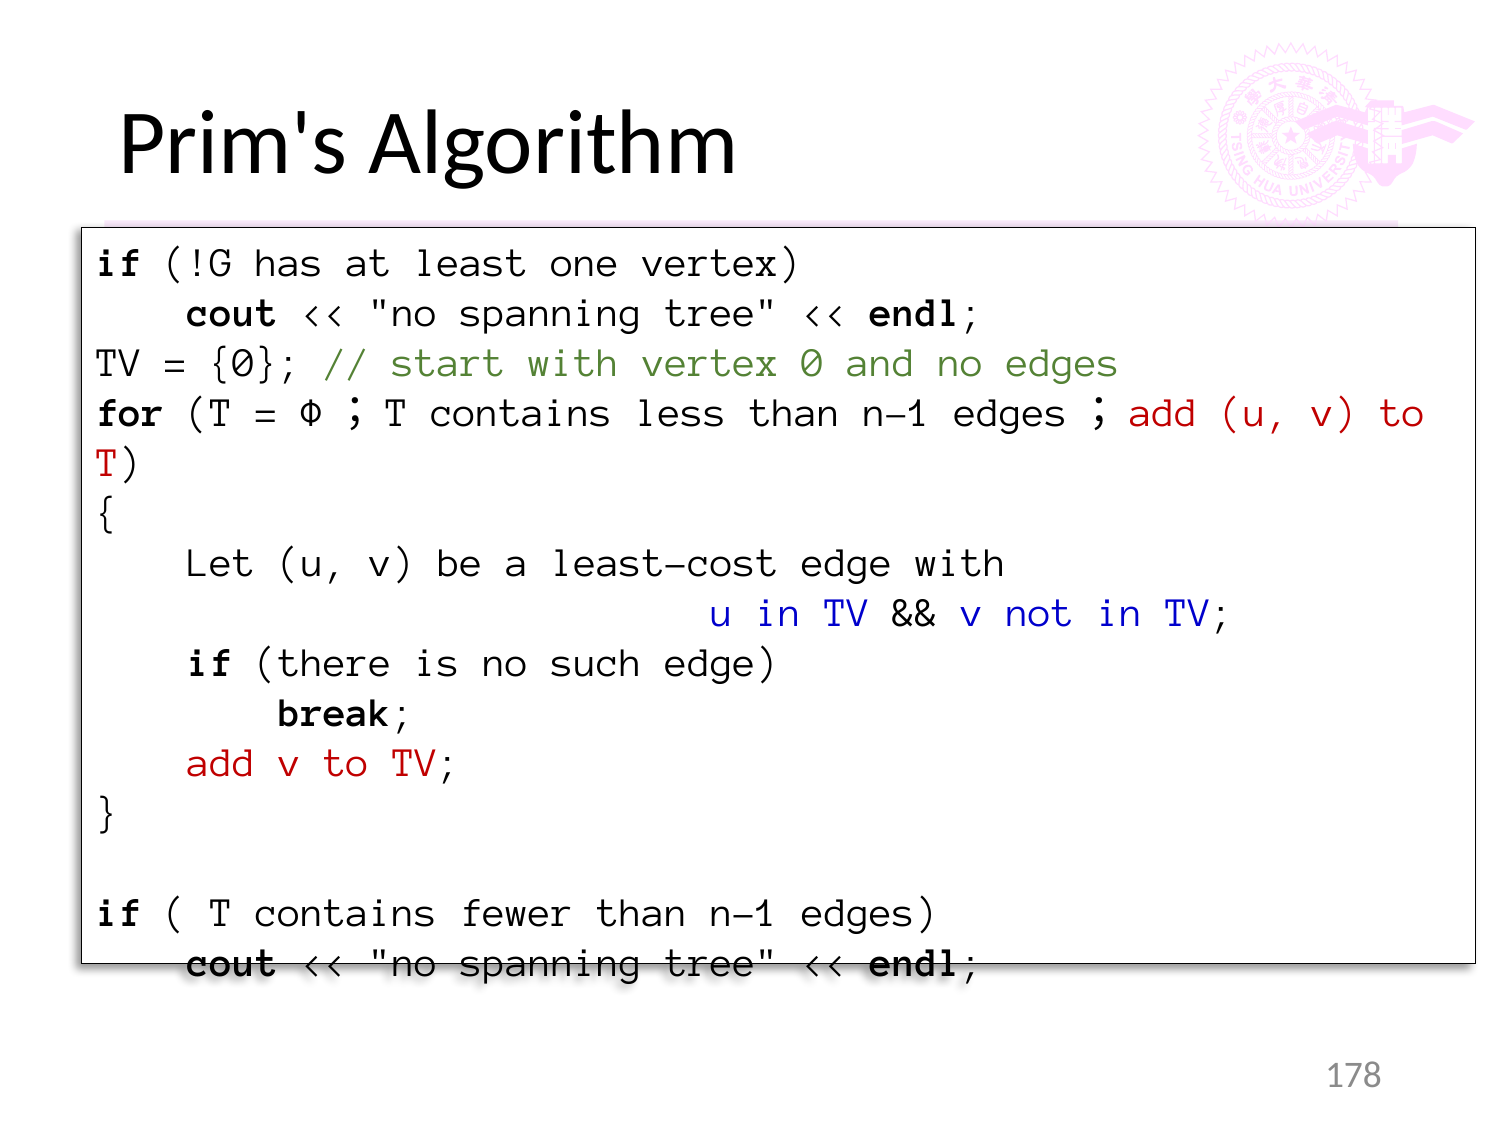

# Prim's Algorithm
if (!G has at least one vertex)
    cout << "no spanning tree" << endl;
TV = {0}; // start with vertex 0 and no edges
for (T = Φ；T contains less than n–1 edges；add (u, v) to T)
{
    Let (u, v) be a least-cost edge with
                           u in TV && v not in TV;
    if (there is no such edge)
        break;
    add v to TV;
}

if ( T contains fewer than n-1 edges)
    cout << "no spanning tree" << endl;

178